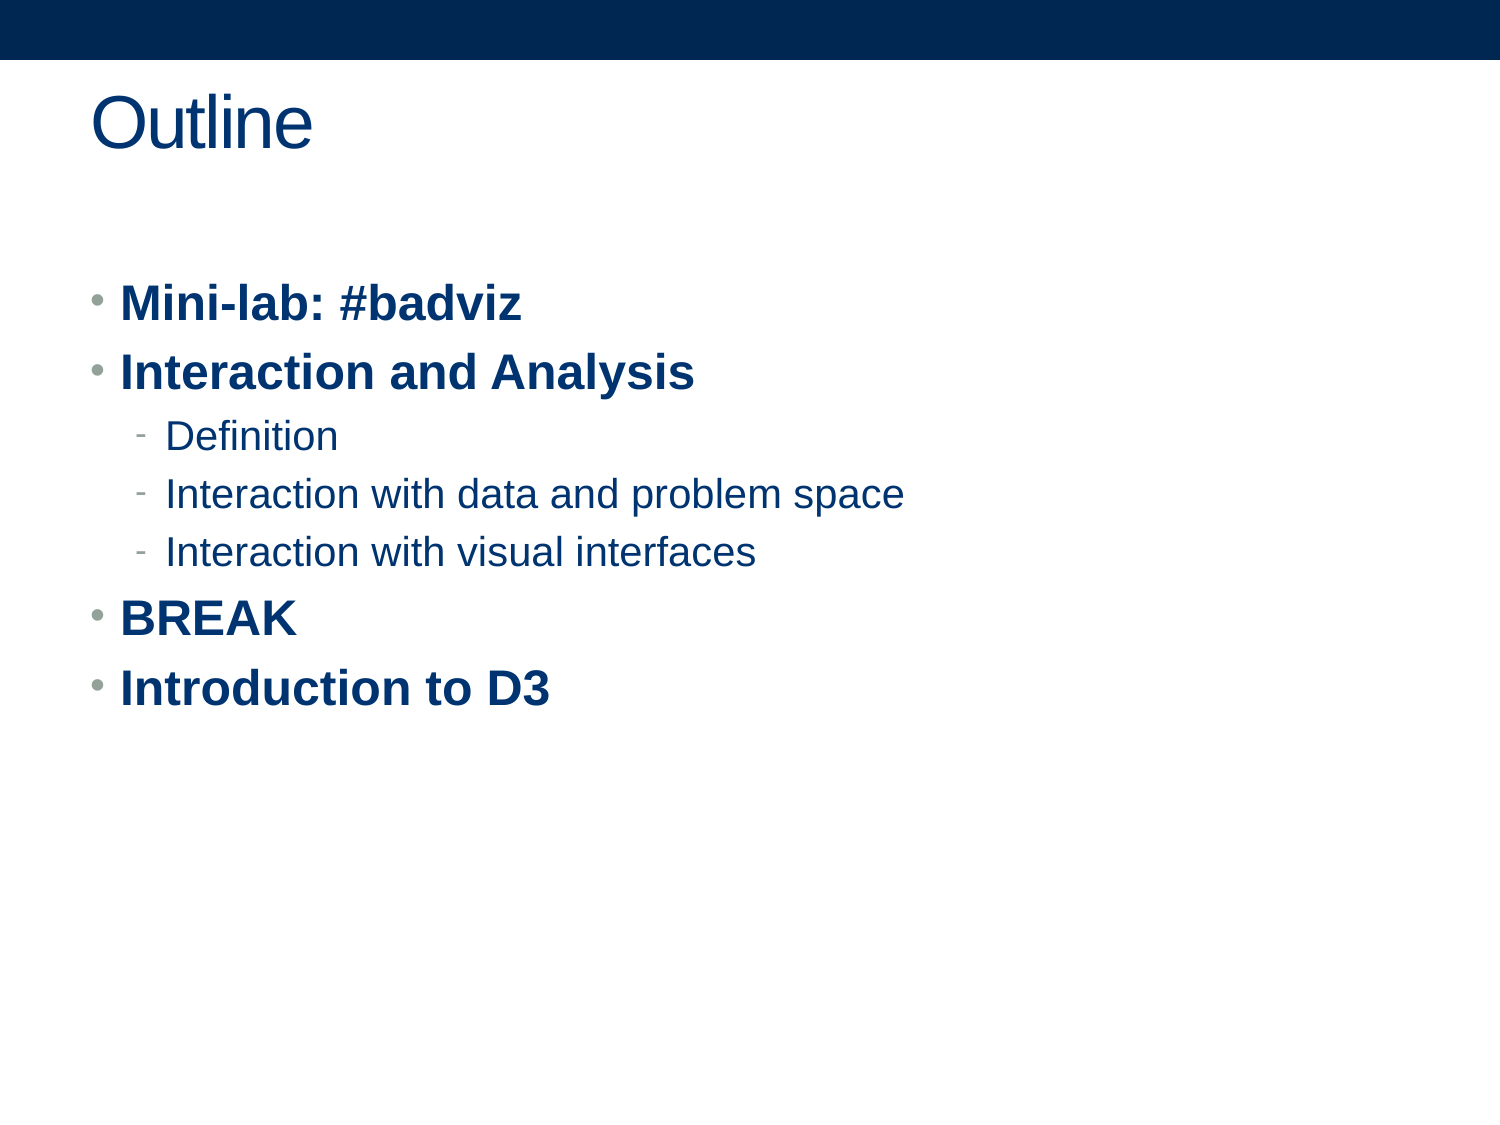

# Outline
Mini-lab: #badviz
Interaction and Analysis
Definition
Interaction with data and problem space
Interaction with visual interfaces
BREAK
Introduction to D3